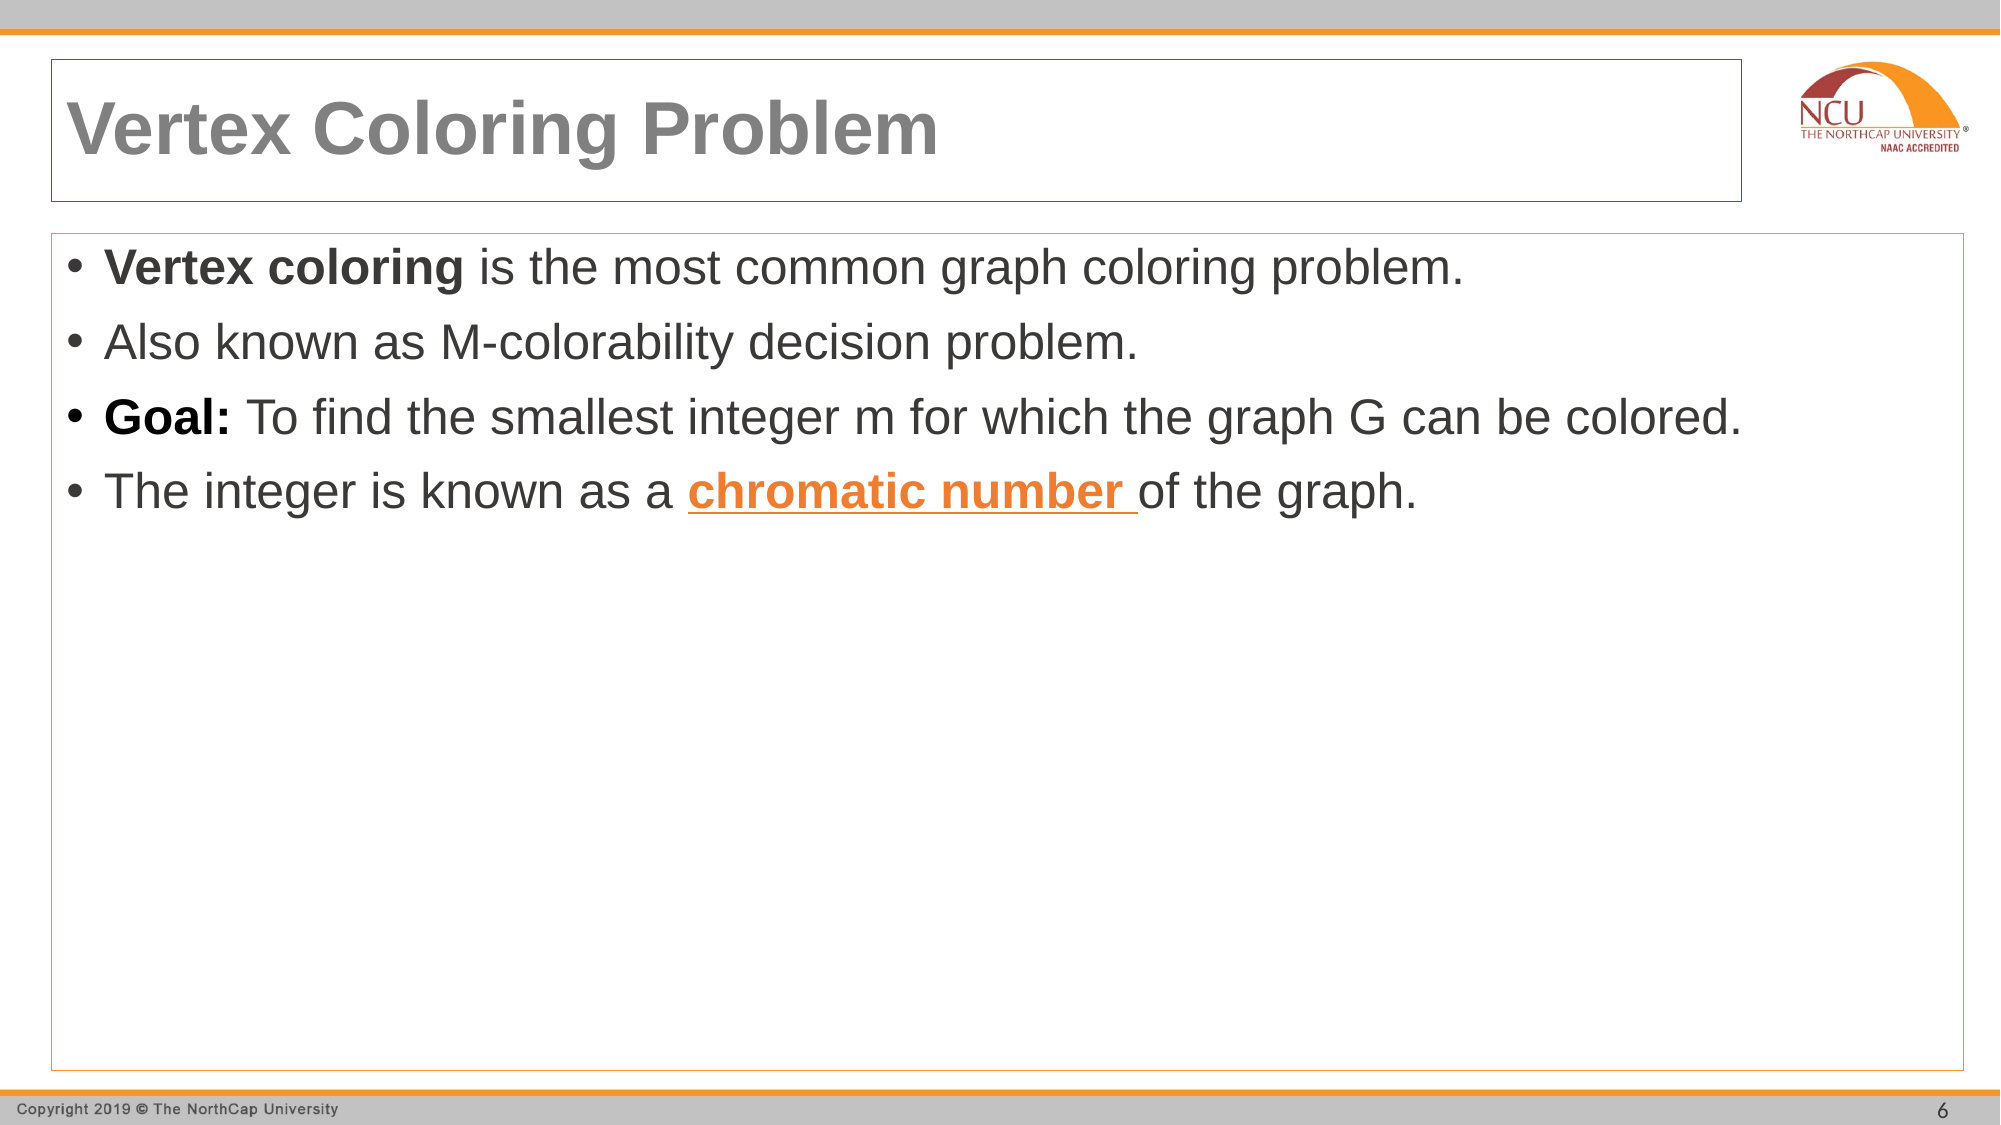

# Vertex Coloring Problem
Vertex coloring is the most common graph coloring problem.
Also known as M-colorability decision problem.
Goal: To find the smallest integer m for which the graph G can be colored.
The integer is known as a chromatic number of the graph.

6